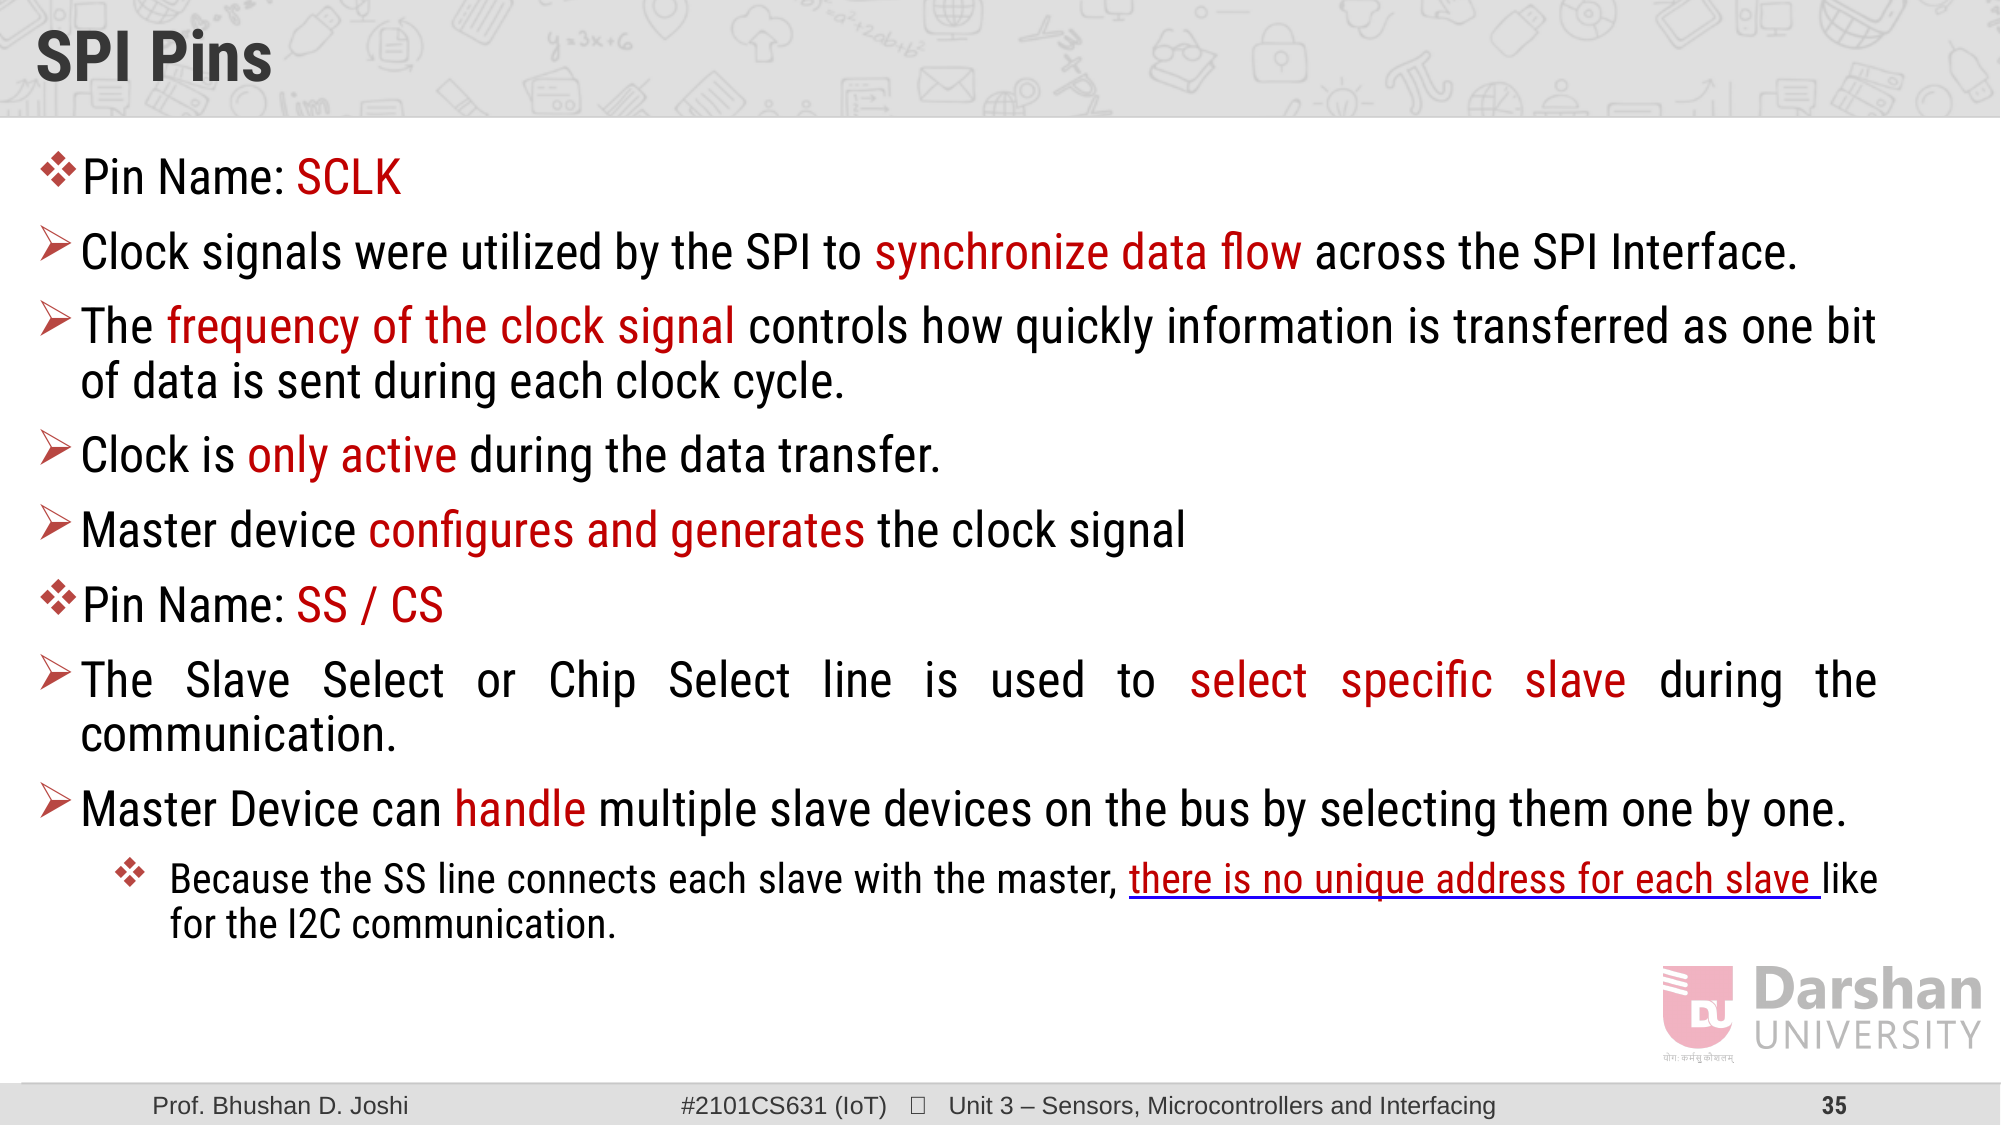

# SPI Pins
Pin Name: SCLK
Clock signals were utilized by the SPI to synchronize data flow across the SPI Interface.
The frequency of the clock signal controls how quickly information is transferred as one bit of data is sent during each clock cycle.
Clock is only active during the data transfer.
Master device configures and generates the clock signal
Pin Name: SS / CS
The Slave Select or Chip Select line is used to select specific slave during the communication.
Master Device can handle multiple slave devices on the bus by selecting them one by one.
Because the SS line connects each slave with the master, there is no unique address for each slave like for the I2C communication.